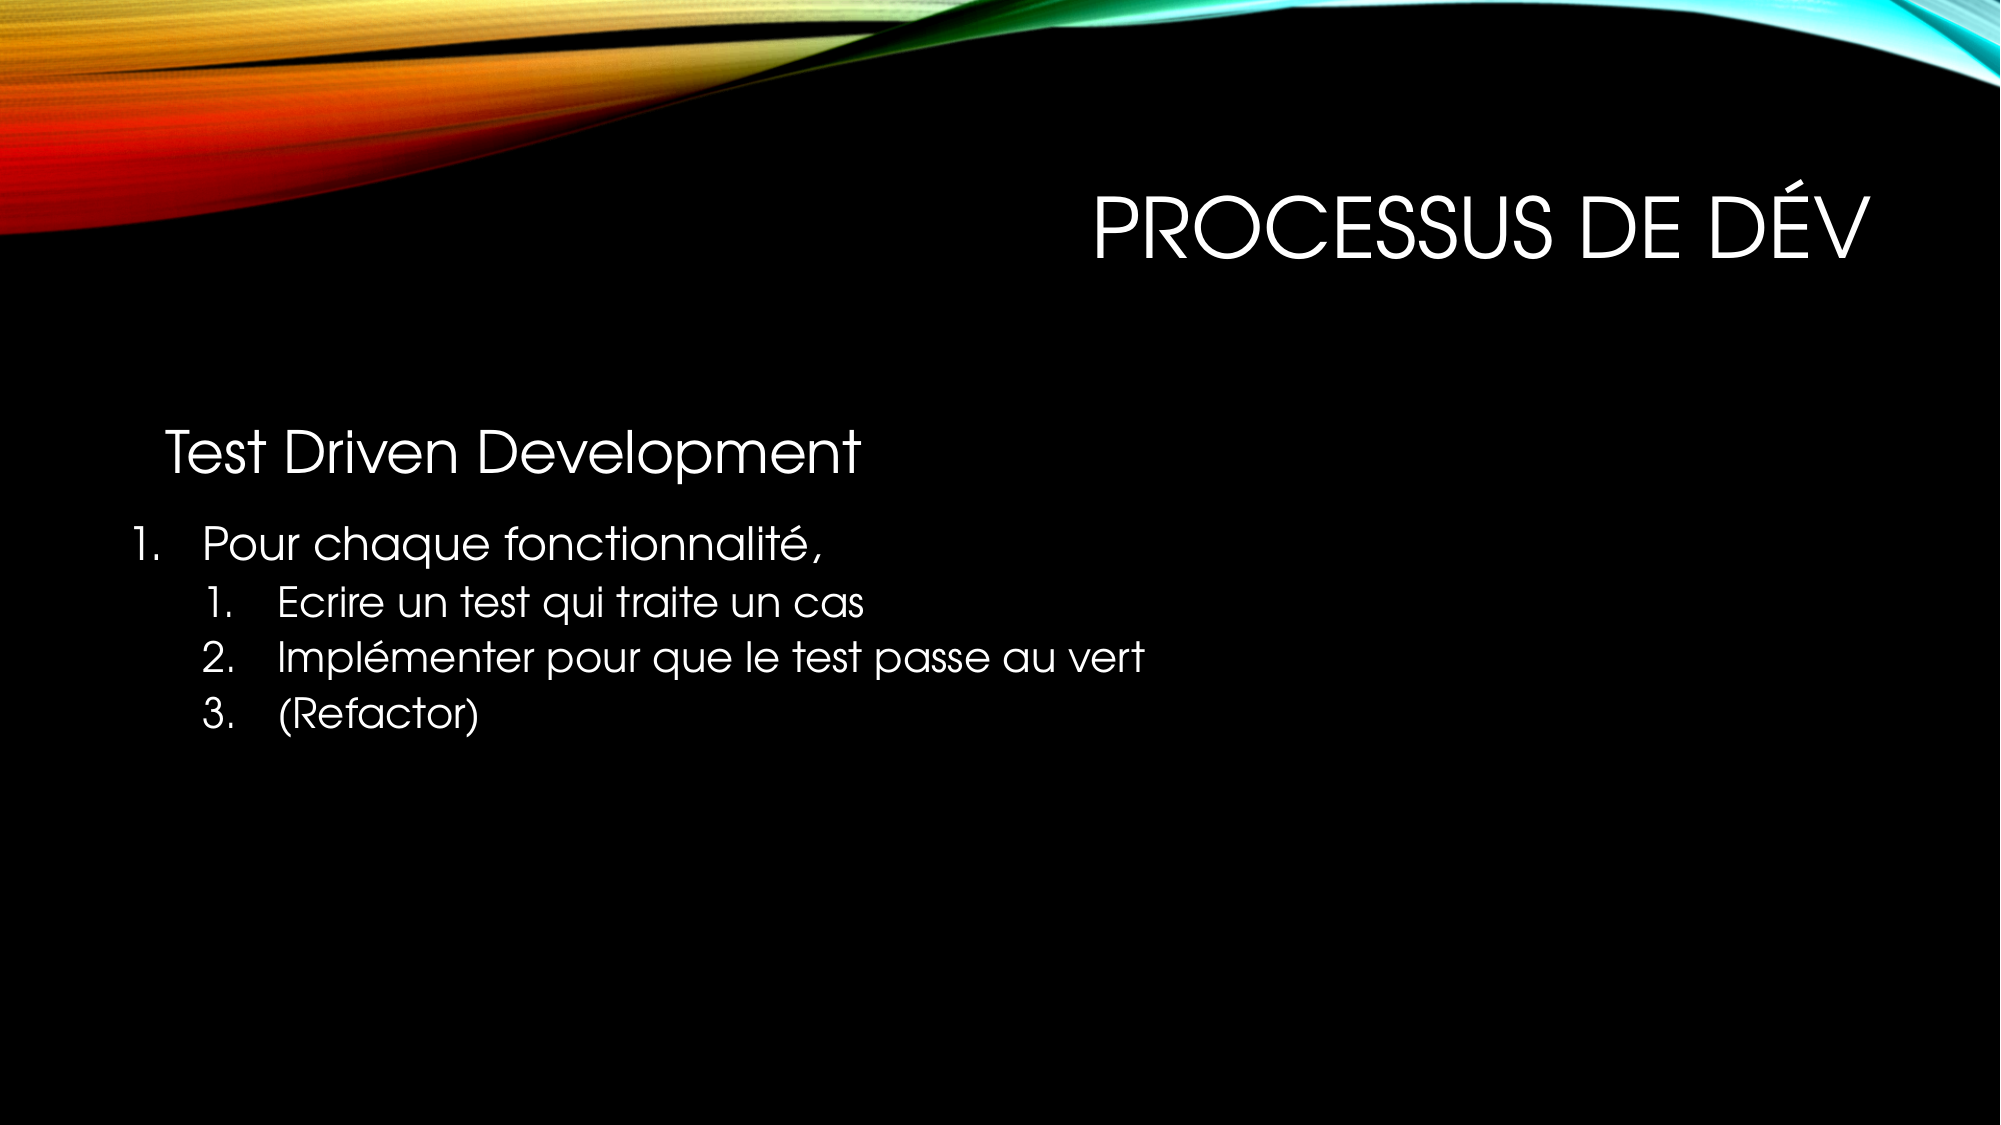

# Processus de dév

Test Driven Development
Pour chaque fonctionnalité,
Ecrire un test qui traite un cas
Implémenter pour que le test passe au vert
(Refactor)